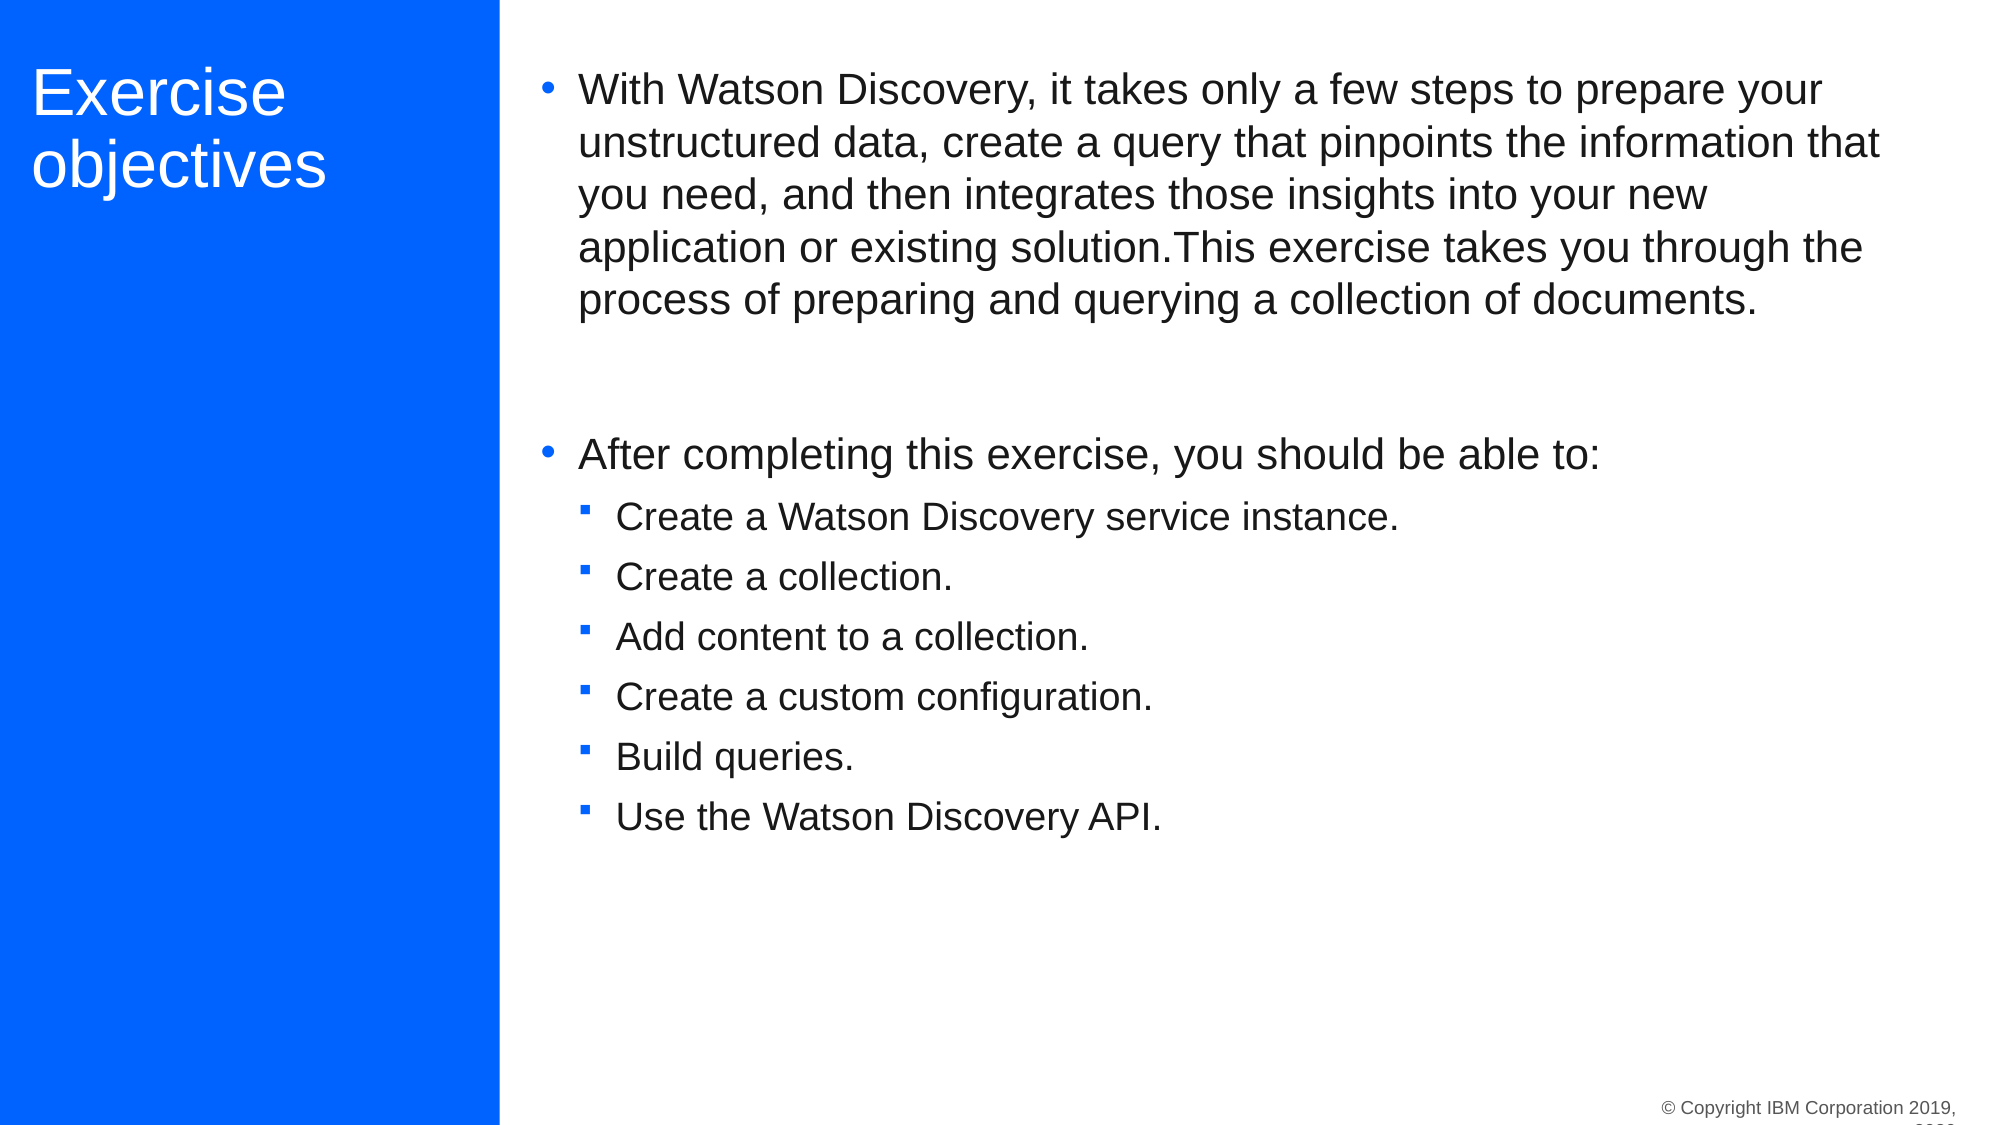

# Exercise objectives
With Watson Discovery, it takes only a few steps to prepare your unstructured data, create a query that pinpoints the information that you need, and then integrates those insights into your new application or existing solution.This exercise takes you through the process of preparing and querying a collection of documents.

After completing this exercise, you should be able to:
Create a Watson Discovery service instance.
Create a collection.
Add content to a collection.
Create a custom configuration.
Build queries.
Use the Watson Discovery API.

© Copyright IBM Corporation 2019, 2020